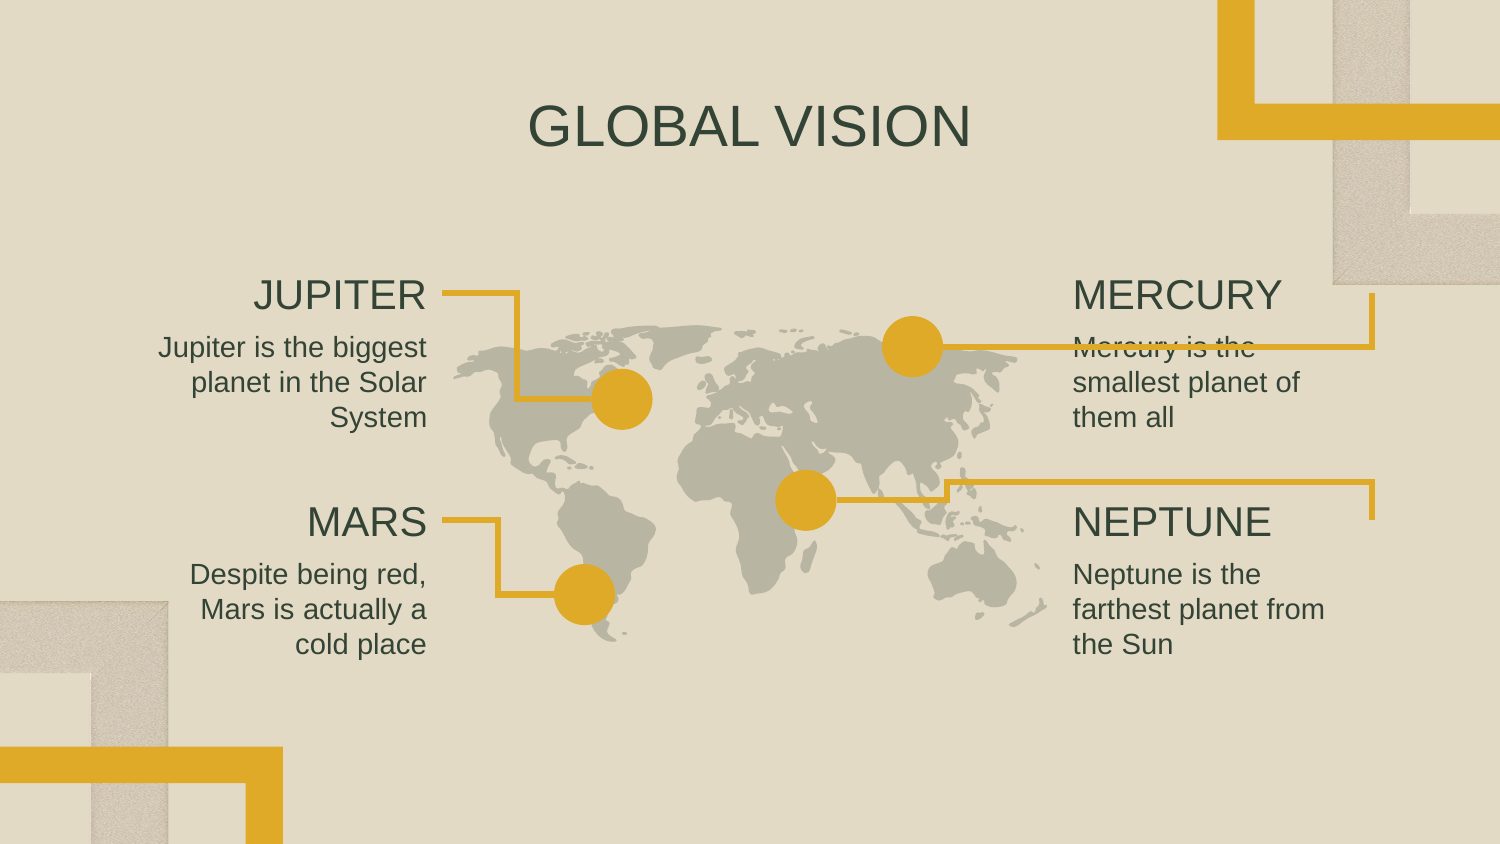

# GLOBAL VISION
MERCURY
JUPITER
Jupiter is the biggest planet in the Solar System

Mercury is the smallest planet of them all

MARS
NEPTUNE
Despite being red, Mars is actually a cold place
Neptune is the farthest planet from the Sun